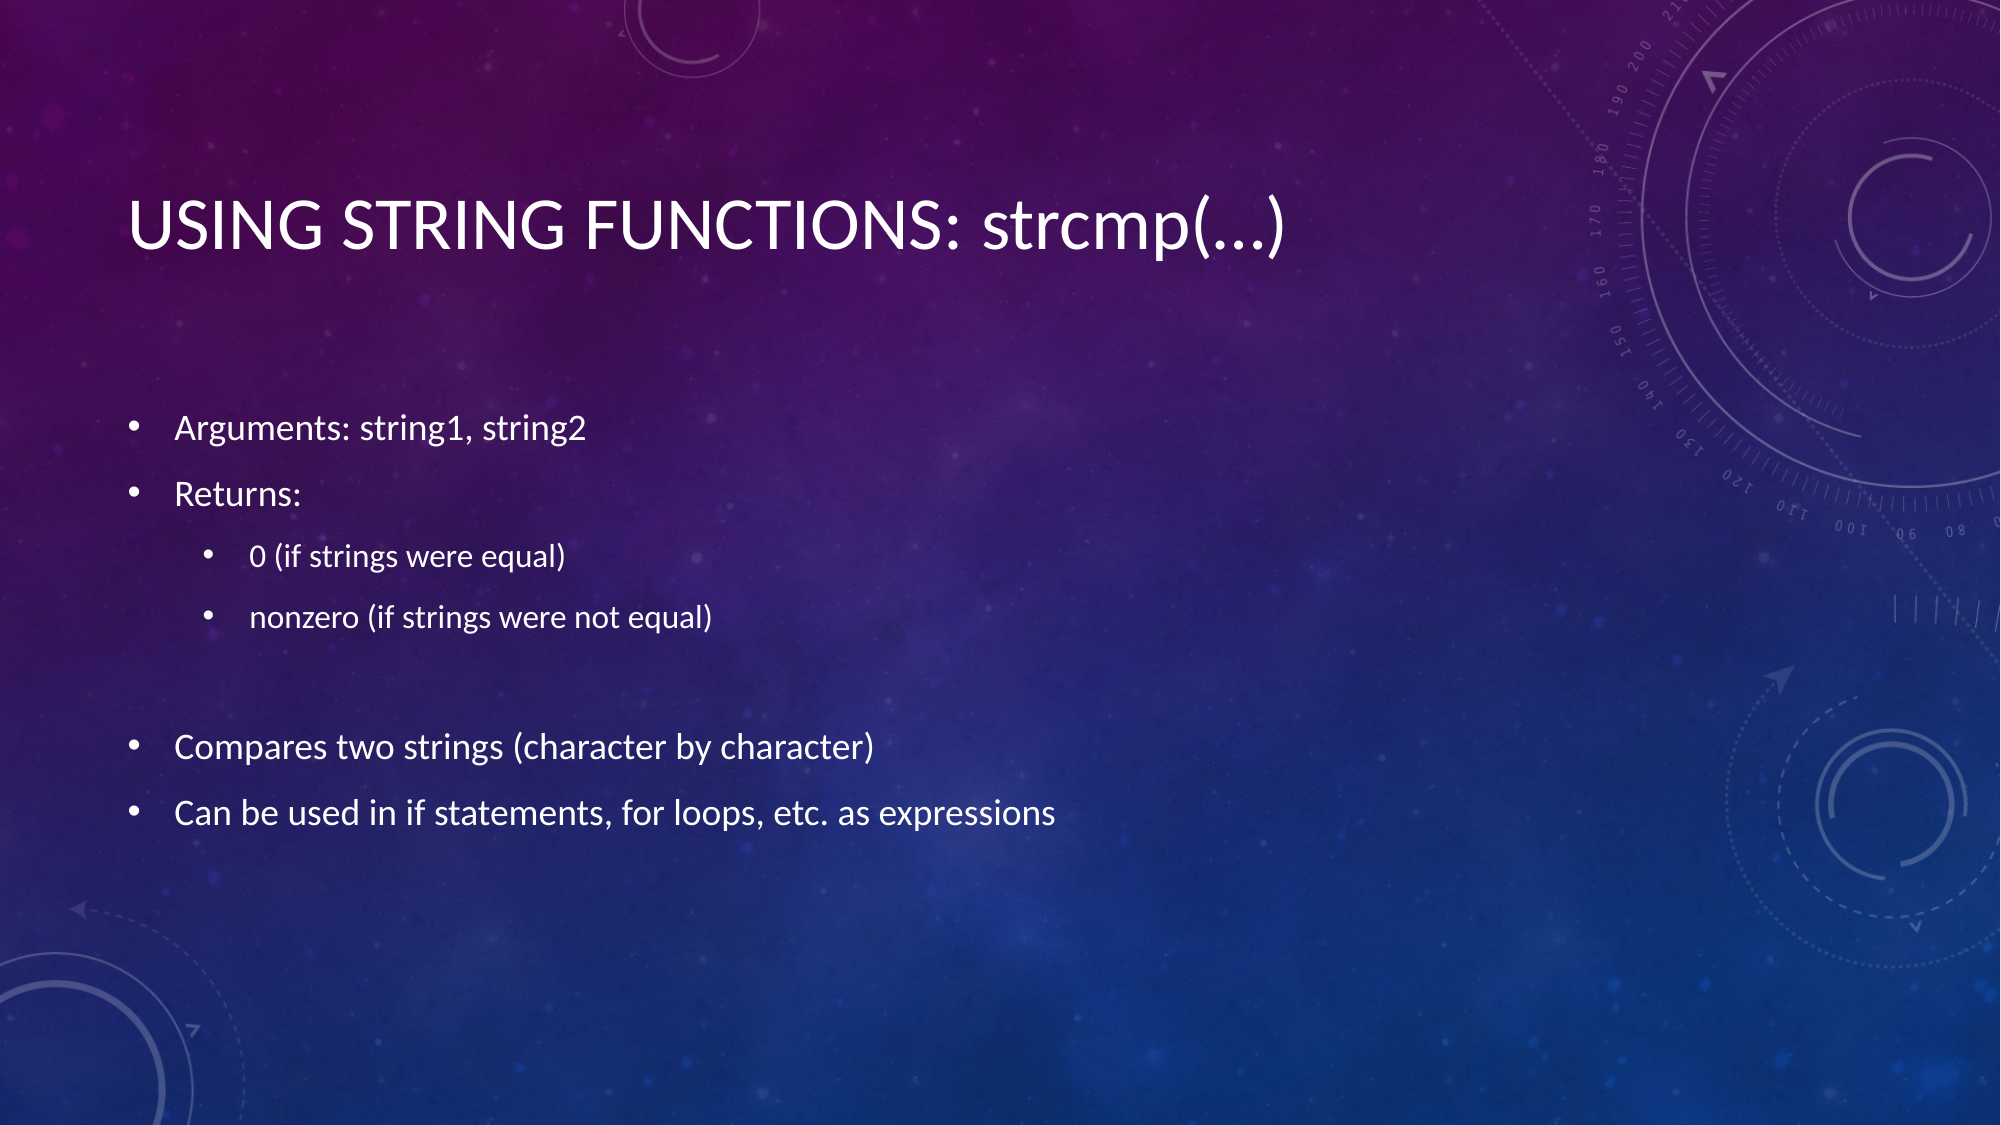

# Using String Functions: strcmp(…)
Arguments: string1, string2
Returns:
0 (if strings were equal)
nonzero (if strings were not equal)

Compares two strings (character by character)
Can be used in if statements, for loops, etc. as expressions